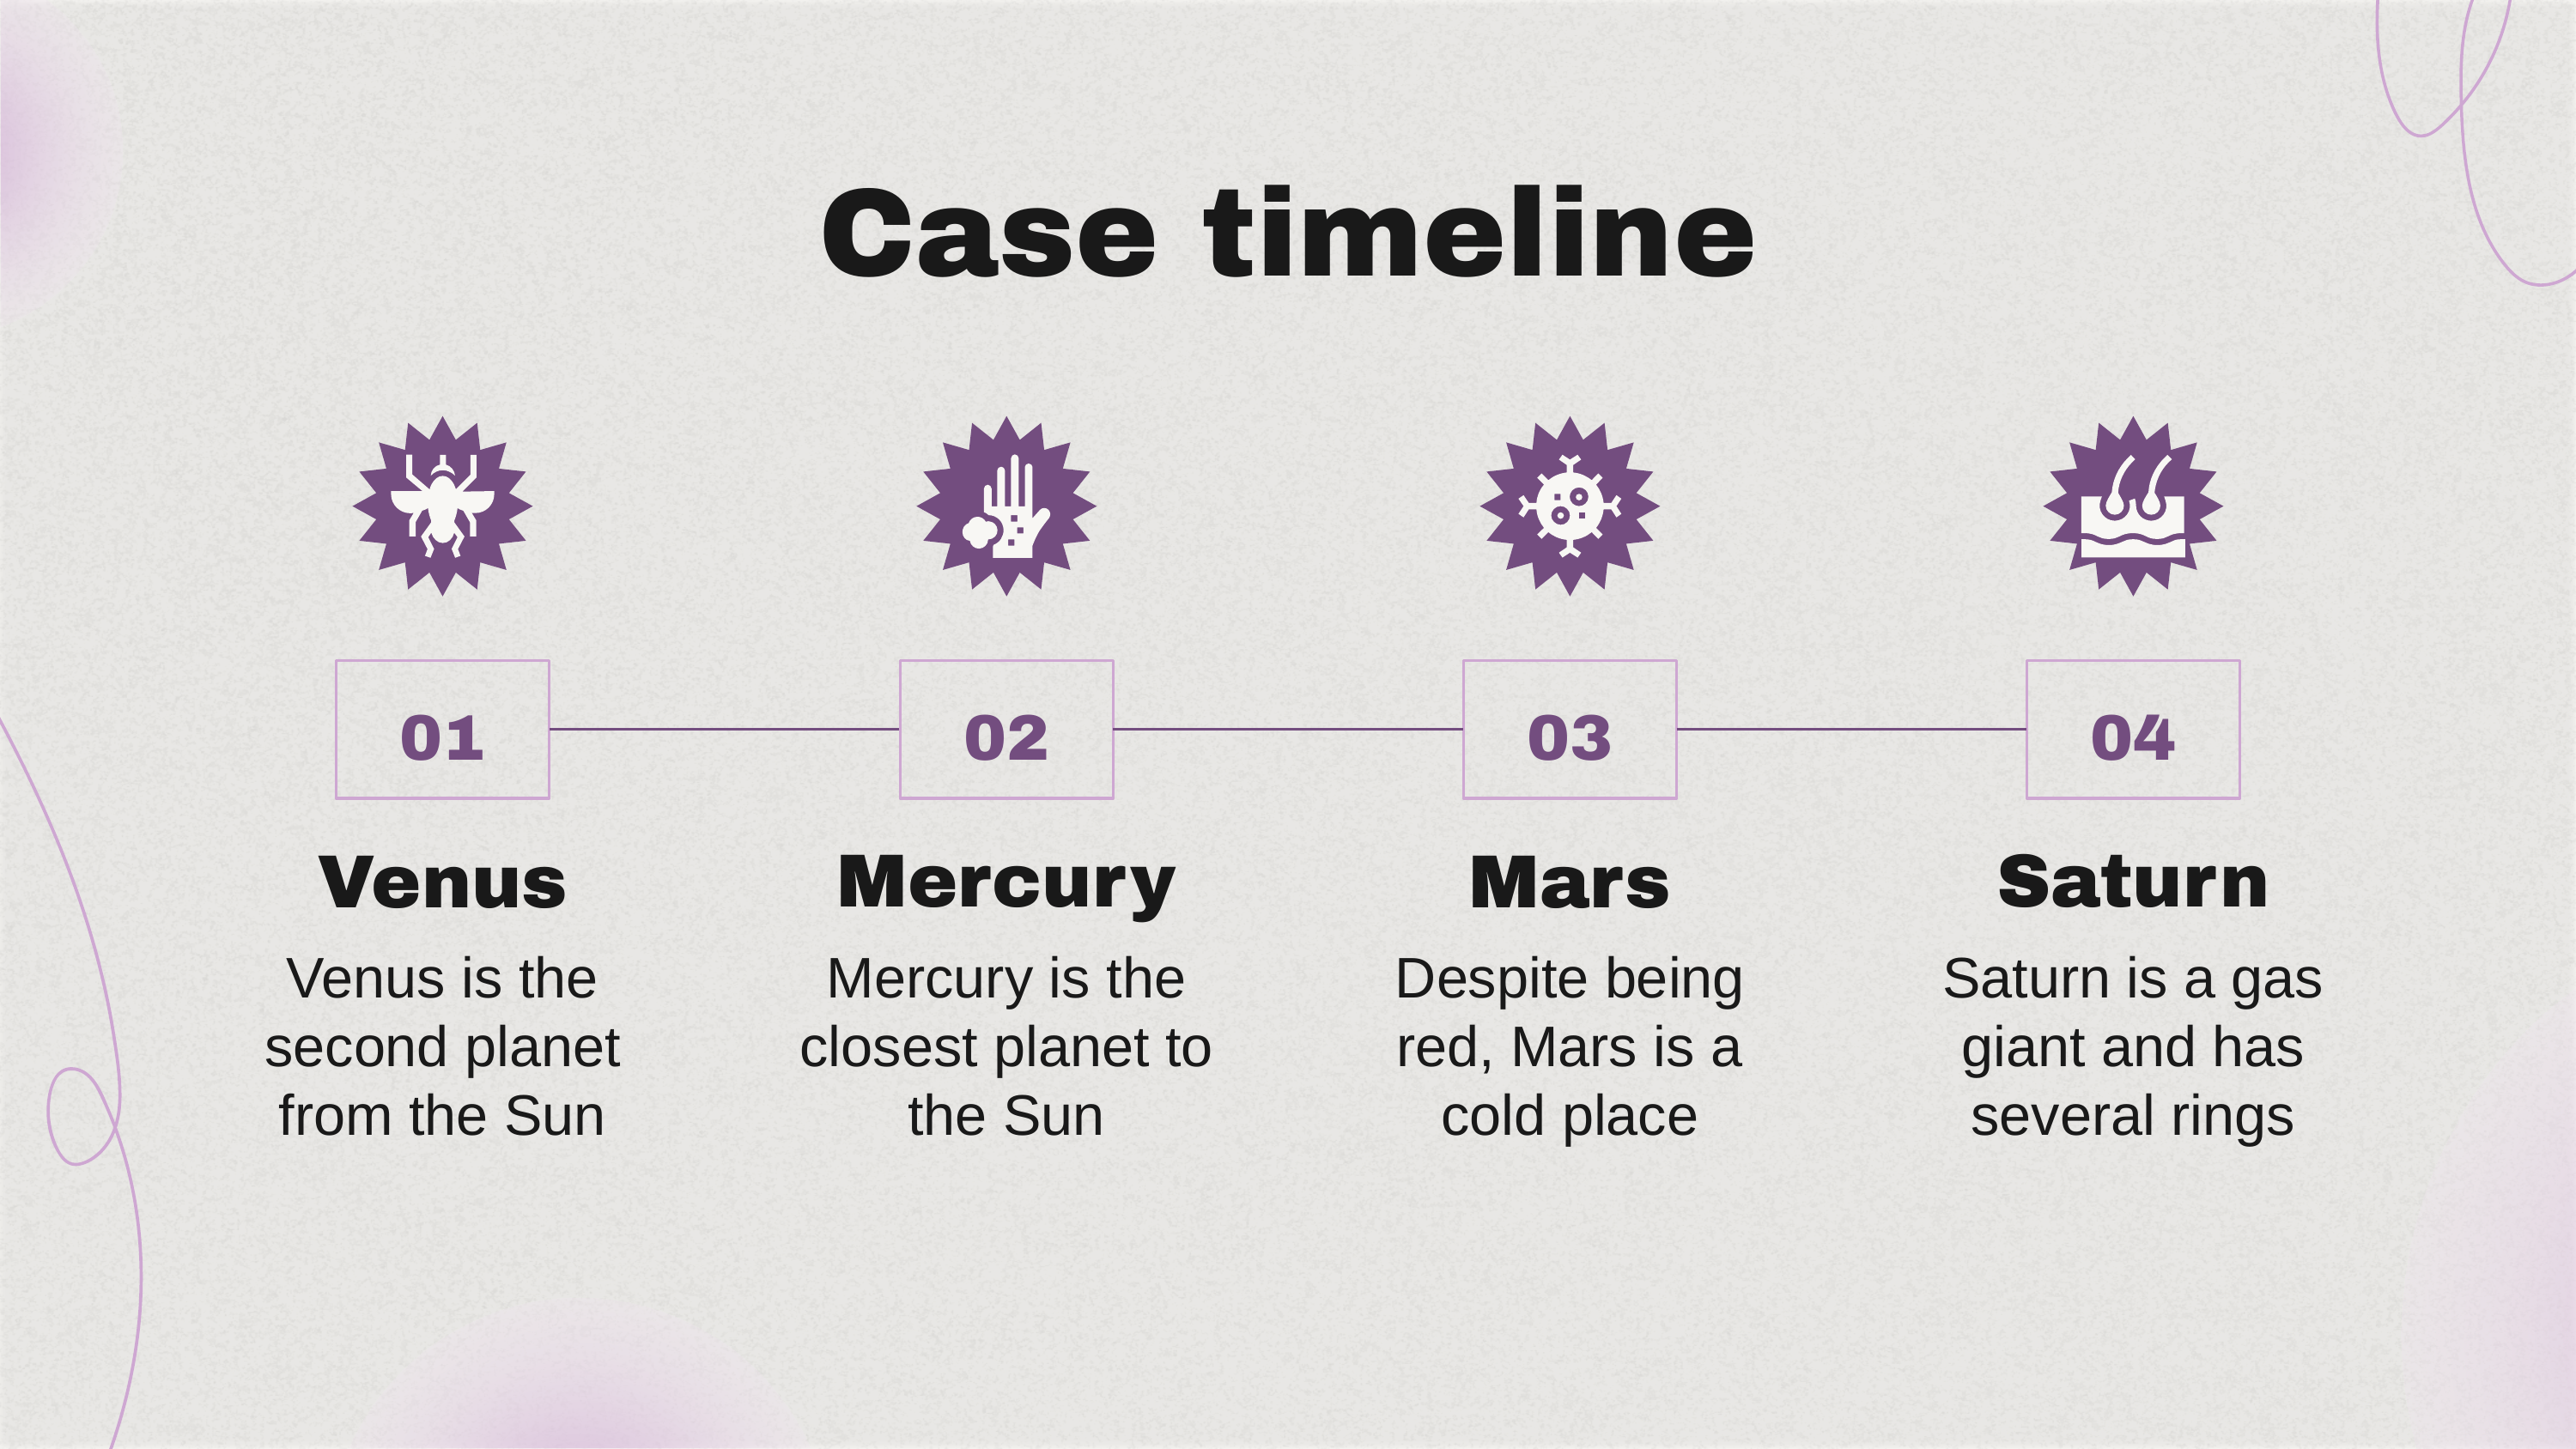

# Case timeline

01
02
03
04
Mars
Venus
Mercury
Saturn
Despite being red, Mars is a cold place
Venus is the second planet from the Sun
Mercury is the closest planet to the Sun
Saturn is a gas giant and has several rings